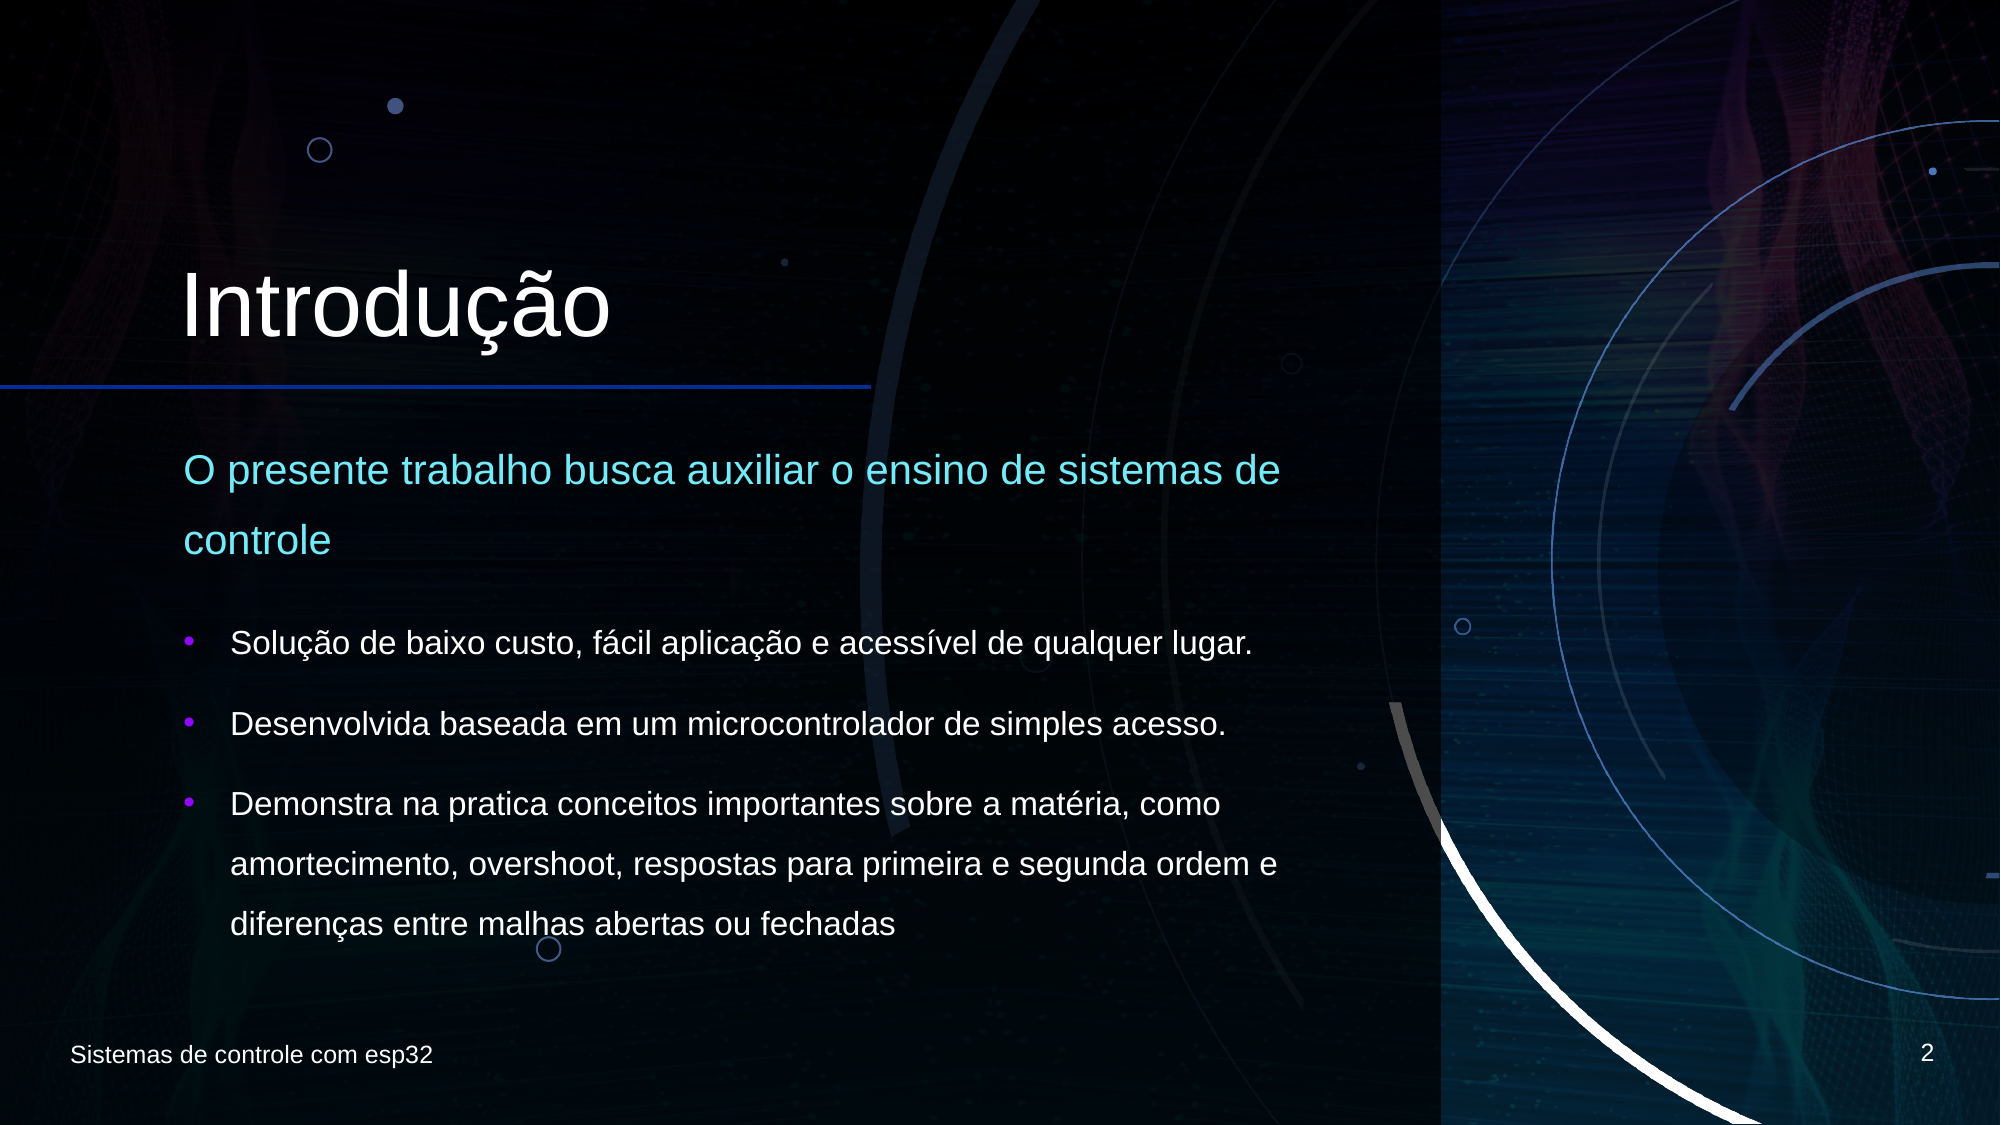

# Introdução
O presente trabalho busca auxiliar o ensino de sistemas de controle

Solução de baixo custo, fácil aplicação e acessível de qualquer lugar.
Desenvolvida baseada em um microcontrolador de simples acesso.
Demonstra na pratica conceitos importantes sobre a matéria, como amortecimento, overshoot, respostas para primeira e segunda ordem e diferenças entre malhas abertas ou fechadas

2
Sistemas de controle com esp32